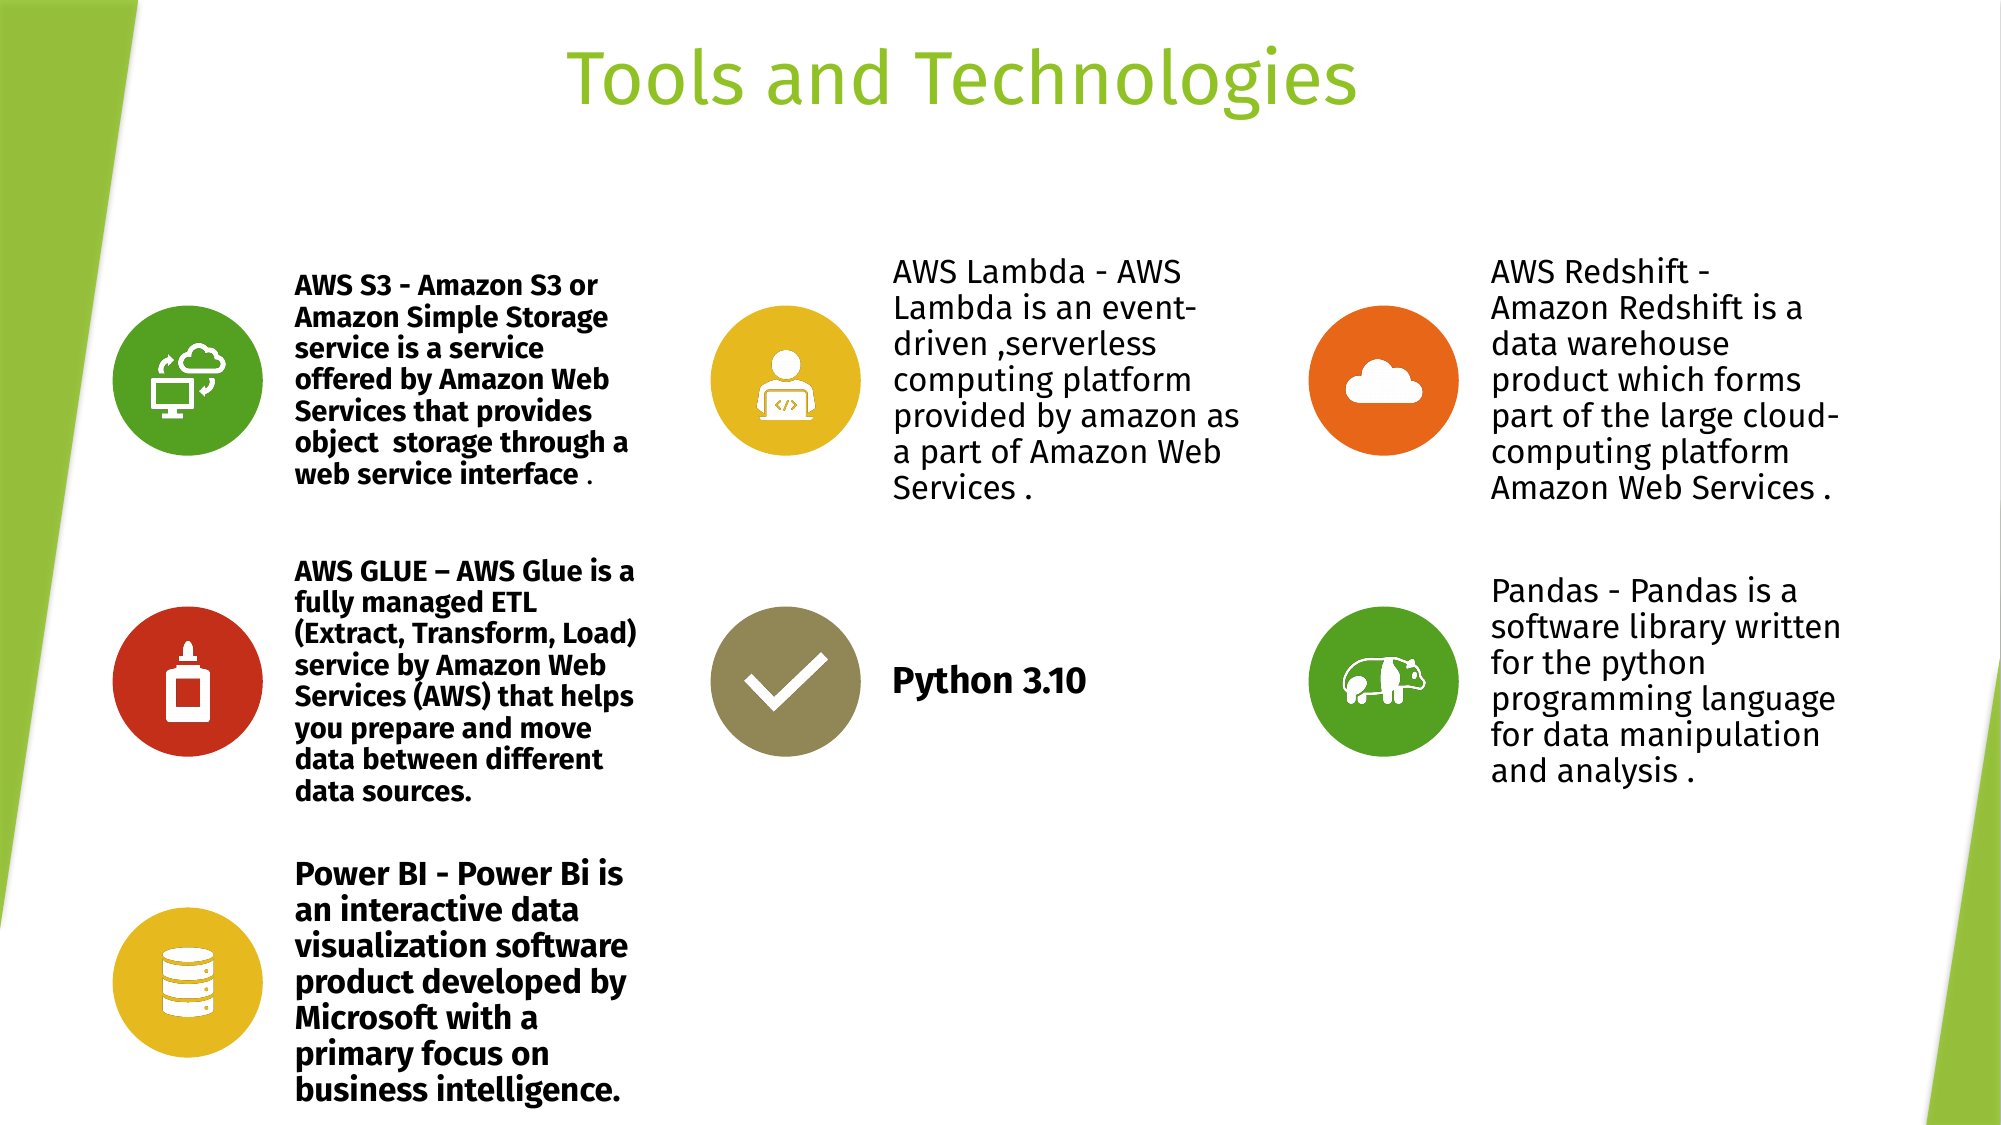

# Tools and Technologies
AWS S3 - Amazon S3 or Amazon Simple Storage service is a service offered by Amazon Web Services that provides object  storage through a web service interface .
AWS Lambda - AWS Lambda is an event-driven ,serverless computing platform provided by amazon as a part of Amazon Web Services .
AWS Redshift -  Amazon Redshift is a data warehouse product which forms part of the large cloud-computing platform Amazon Web Services .
AWS GLUE – AWS Glue is a fully managed ETL (Extract, Transform, Load) service by Amazon Web Services (AWS) that helps you prepare and move data between different data sources.
Python 3.10
Pandas - Pandas is a software library written for the python programming language for data manipulation and analysis .
Power BI - Power Bi is an interactive data visualization software product developed by Microsoft with a primary focus on business intelligence.